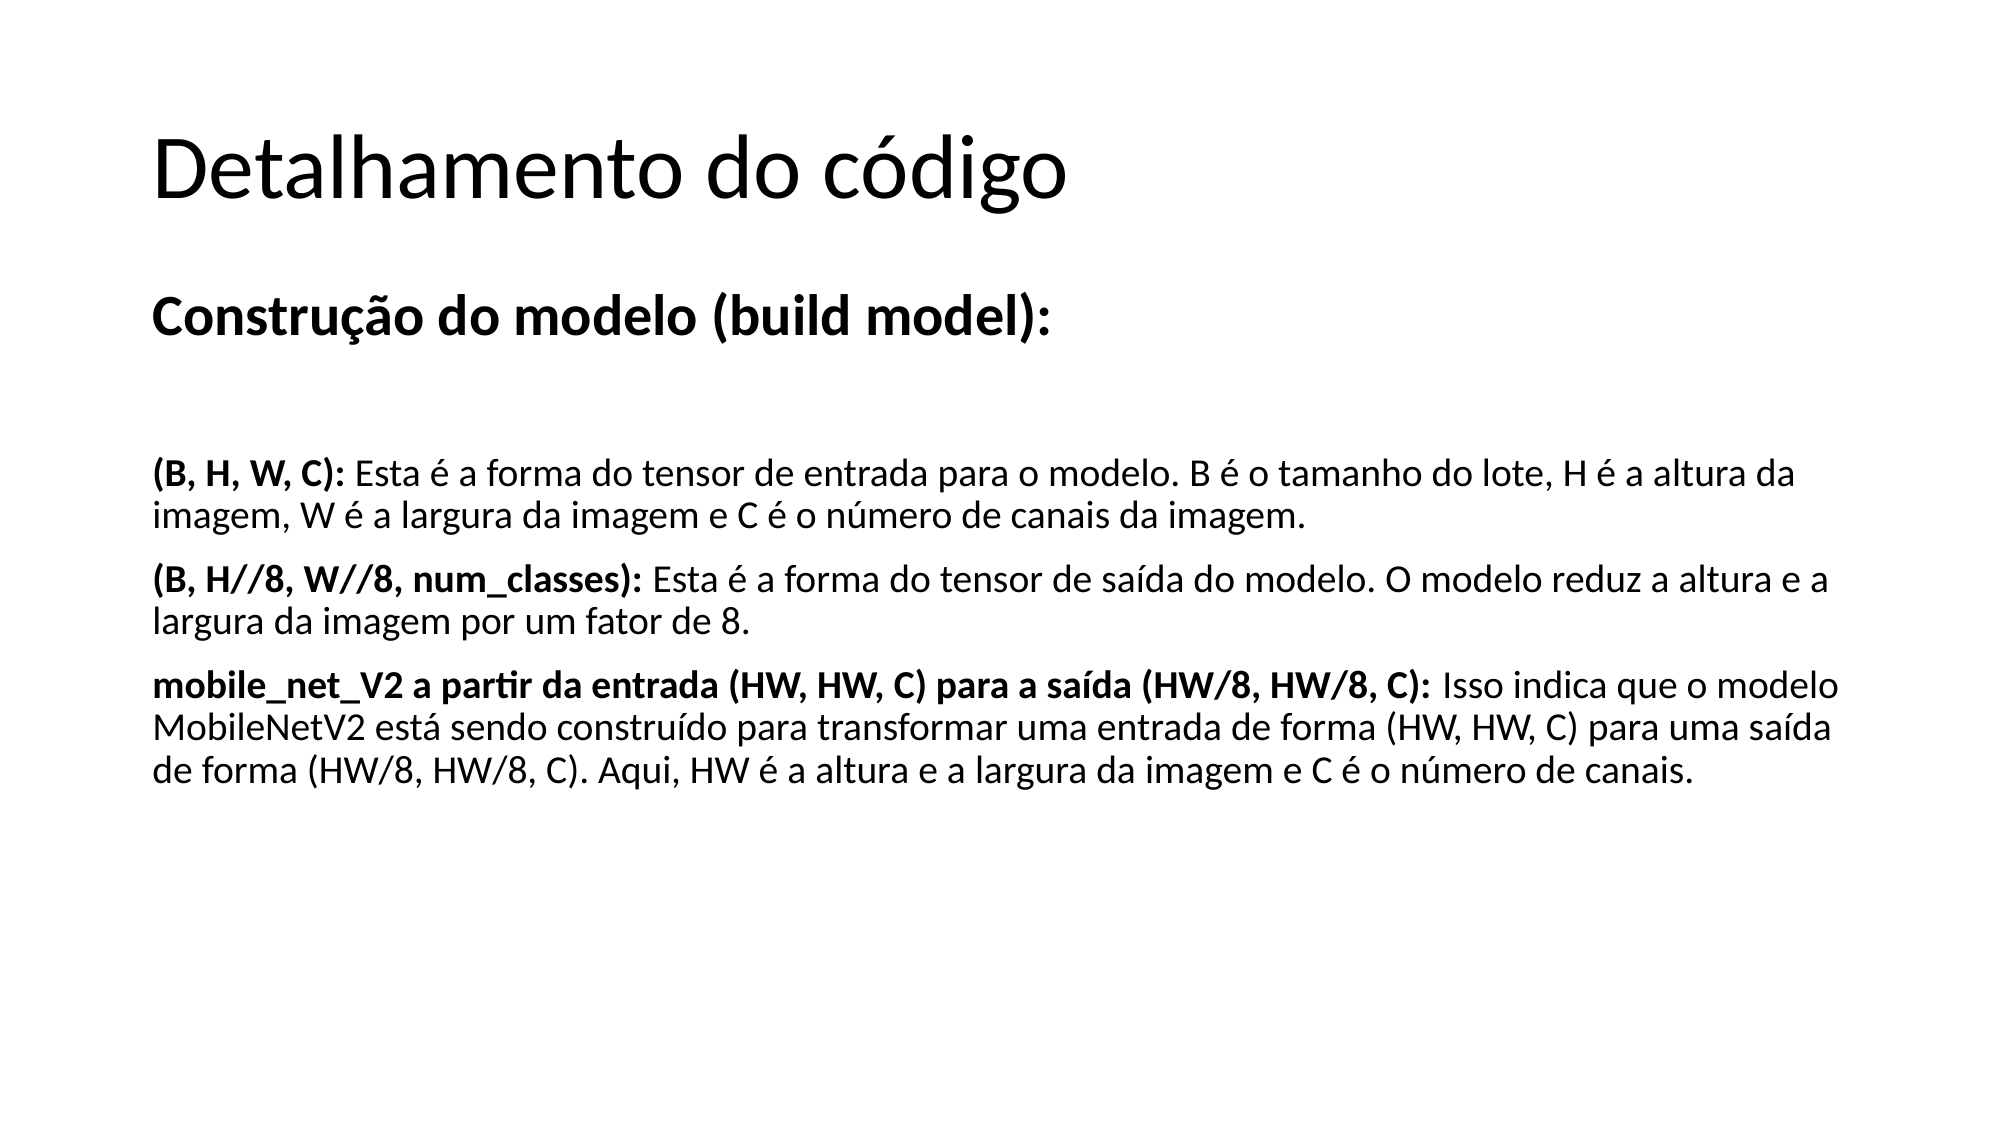

Esta linha obtém a camada chamada ‘block_6_expand_relu’ do modelo MobileNetV2 e a armazena na variável cut_point. Esta camada é o ponto em que o modelo será cortado.
logits = Conv2D(filters=num_classes, kernel_size=1, strides=1, activation=None, name='logits')(model)
# Detalhamento do código
Construção do modelo (build model):

(B, H, W, C): Esta é a forma do tensor de entrada para o modelo. B é o tamanho do lote, H é a altura da imagem, W é a largura da imagem e C é o número de canais da imagem.
(B, H//8, W//8, num_classes): Esta é a forma do tensor de saída do modelo. O modelo reduz a altura e a largura da imagem por um fator de 8.
mobile_net_V2 a partir da entrada (HW, HW, C) para a saída (HW/8, HW/8, C): Isso indica que o modelo MobileNetV2 está sendo construído para transformar uma entrada de forma (HW, HW, C) para uma saída de forma (HW/8, HW/8, C). Aqui, HW é a altura e a largura da imagem e C é o número de canais.